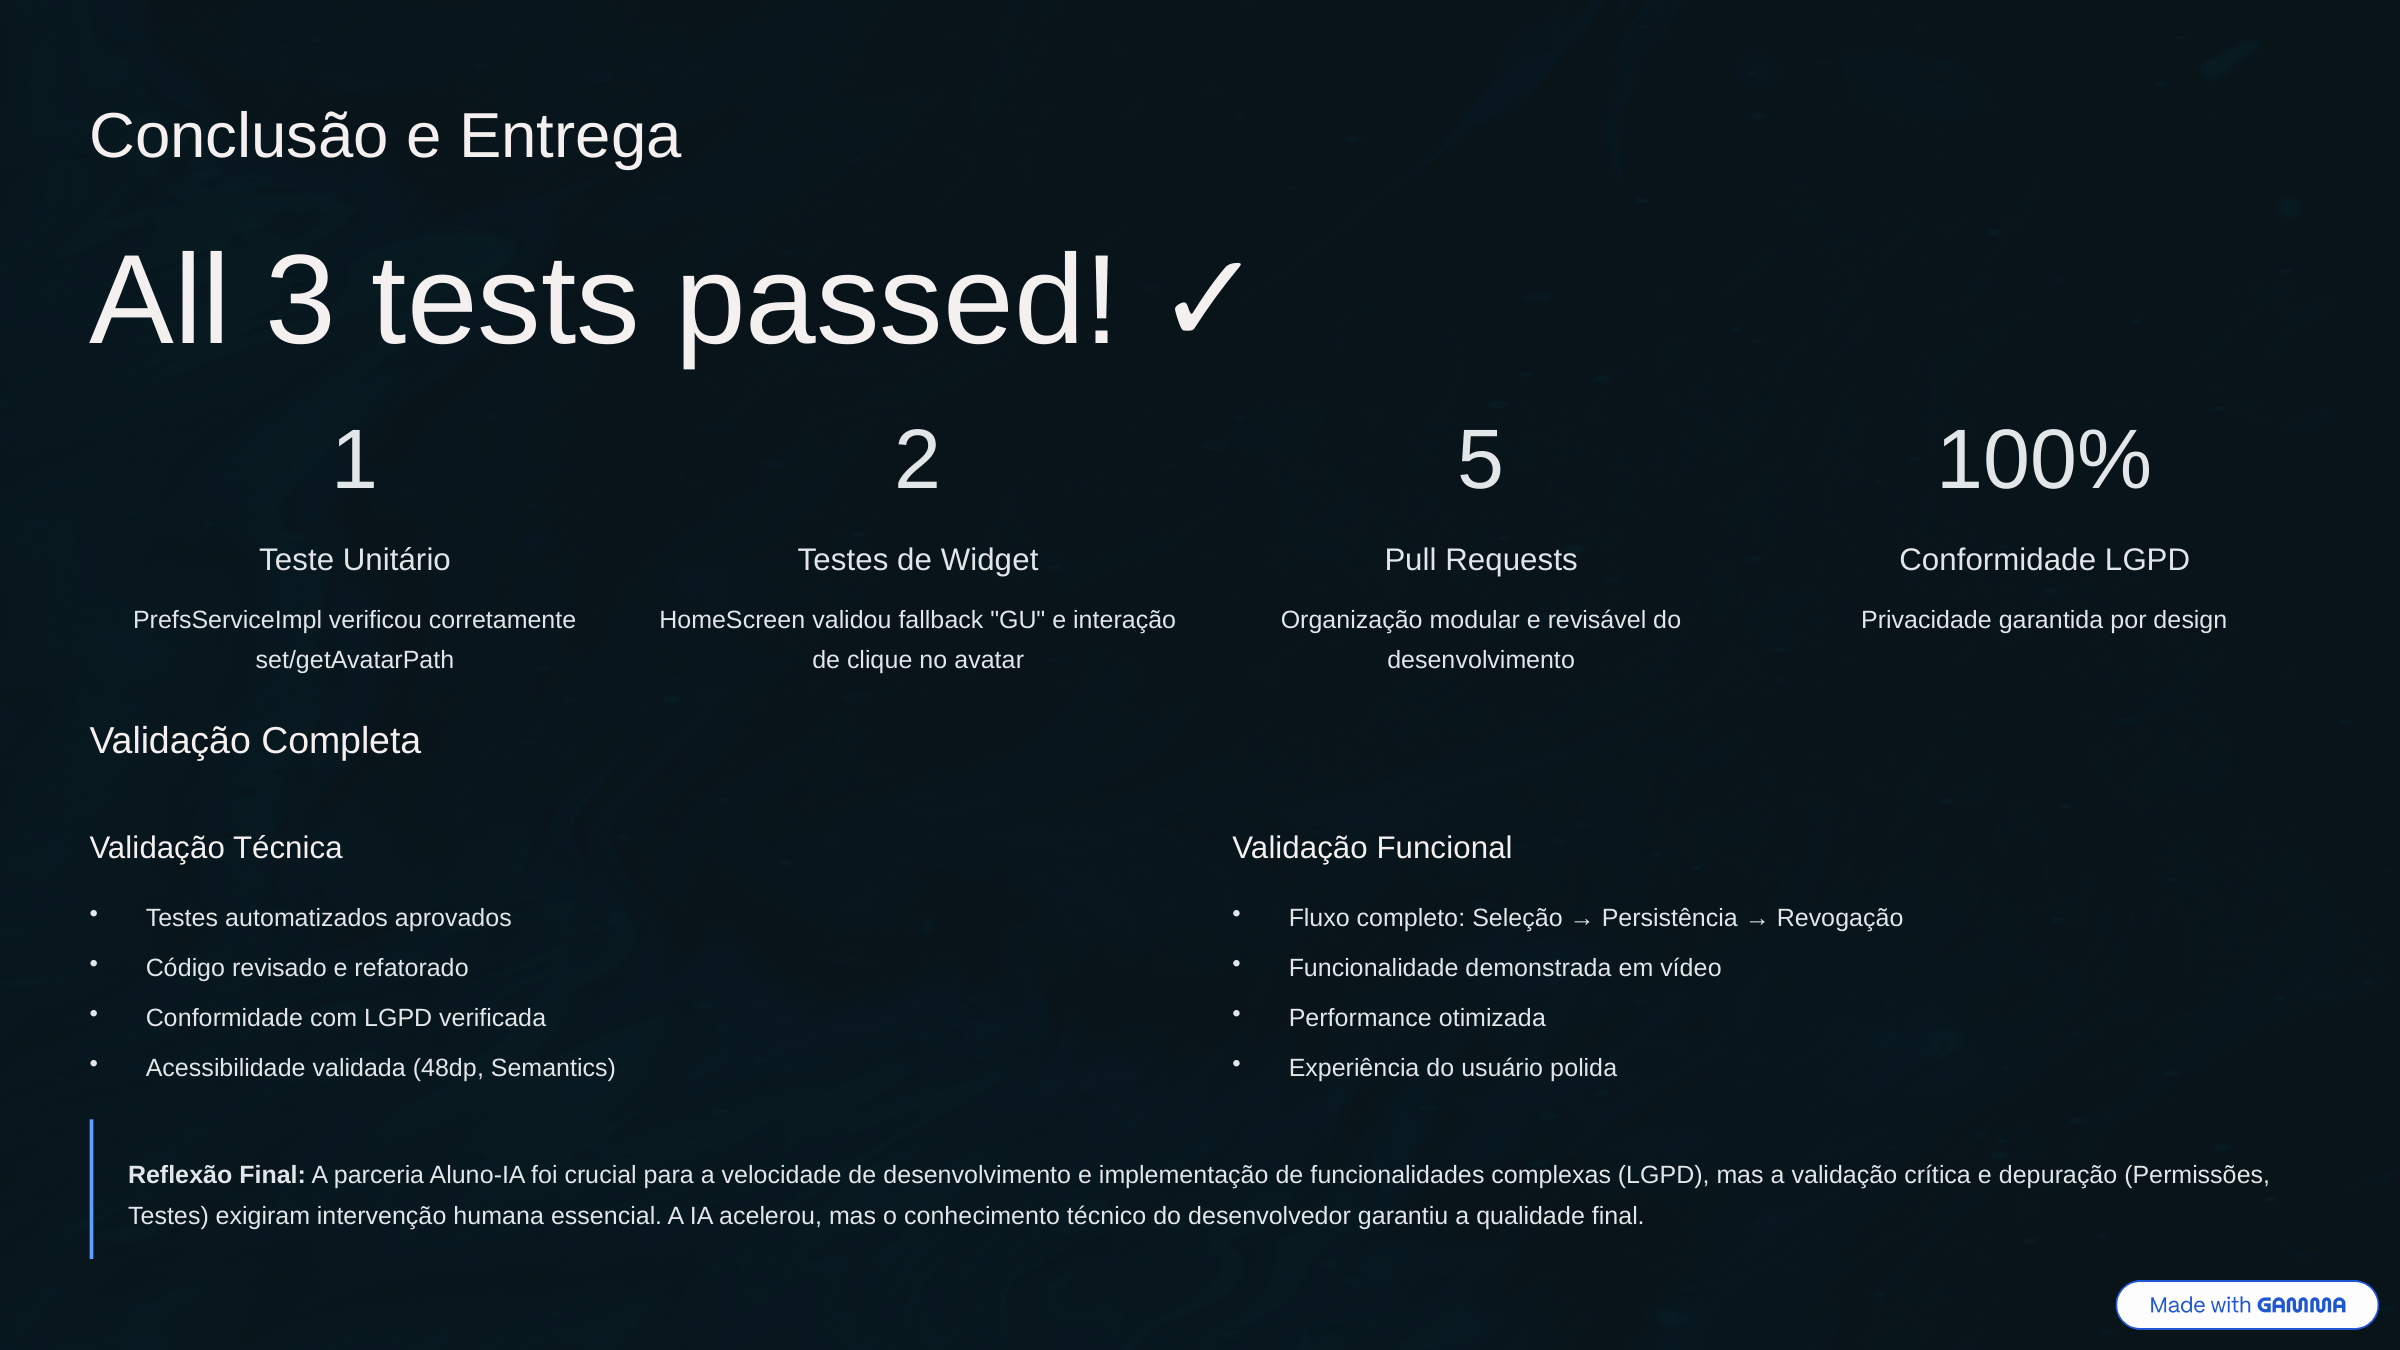

Conclusão e Entrega
All 3 tests passed! ✓
1
2
5
100%
Teste Unitário
Testes de Widget
Pull Requests
Conformidade LGPD
PrefsServiceImpl verificou corretamente set/getAvatarPath
HomeScreen validou fallback "GU" e interação de clique no avatar
Organização modular e revisável do desenvolvimento
Privacidade garantida por design
Validação Completa
Validação Técnica
Validação Funcional
Testes automatizados aprovados
Fluxo completo: Seleção → Persistência → Revogação
Código revisado e refatorado
Funcionalidade demonstrada em vídeo
Conformidade com LGPD verificada
Performance otimizada
Acessibilidade validada (48dp, Semantics)
Experiência do usuário polida

Reflexão Final: A parceria Aluno-IA foi crucial para a velocidade de desenvolvimento e implementação de funcionalidades complexas (LGPD), mas a validação crítica e depuração (Permissões, Testes) exigiram intervenção humana essencial. A IA acelerou, mas o conhecimento técnico do desenvolvedor garantiu a qualidade final.